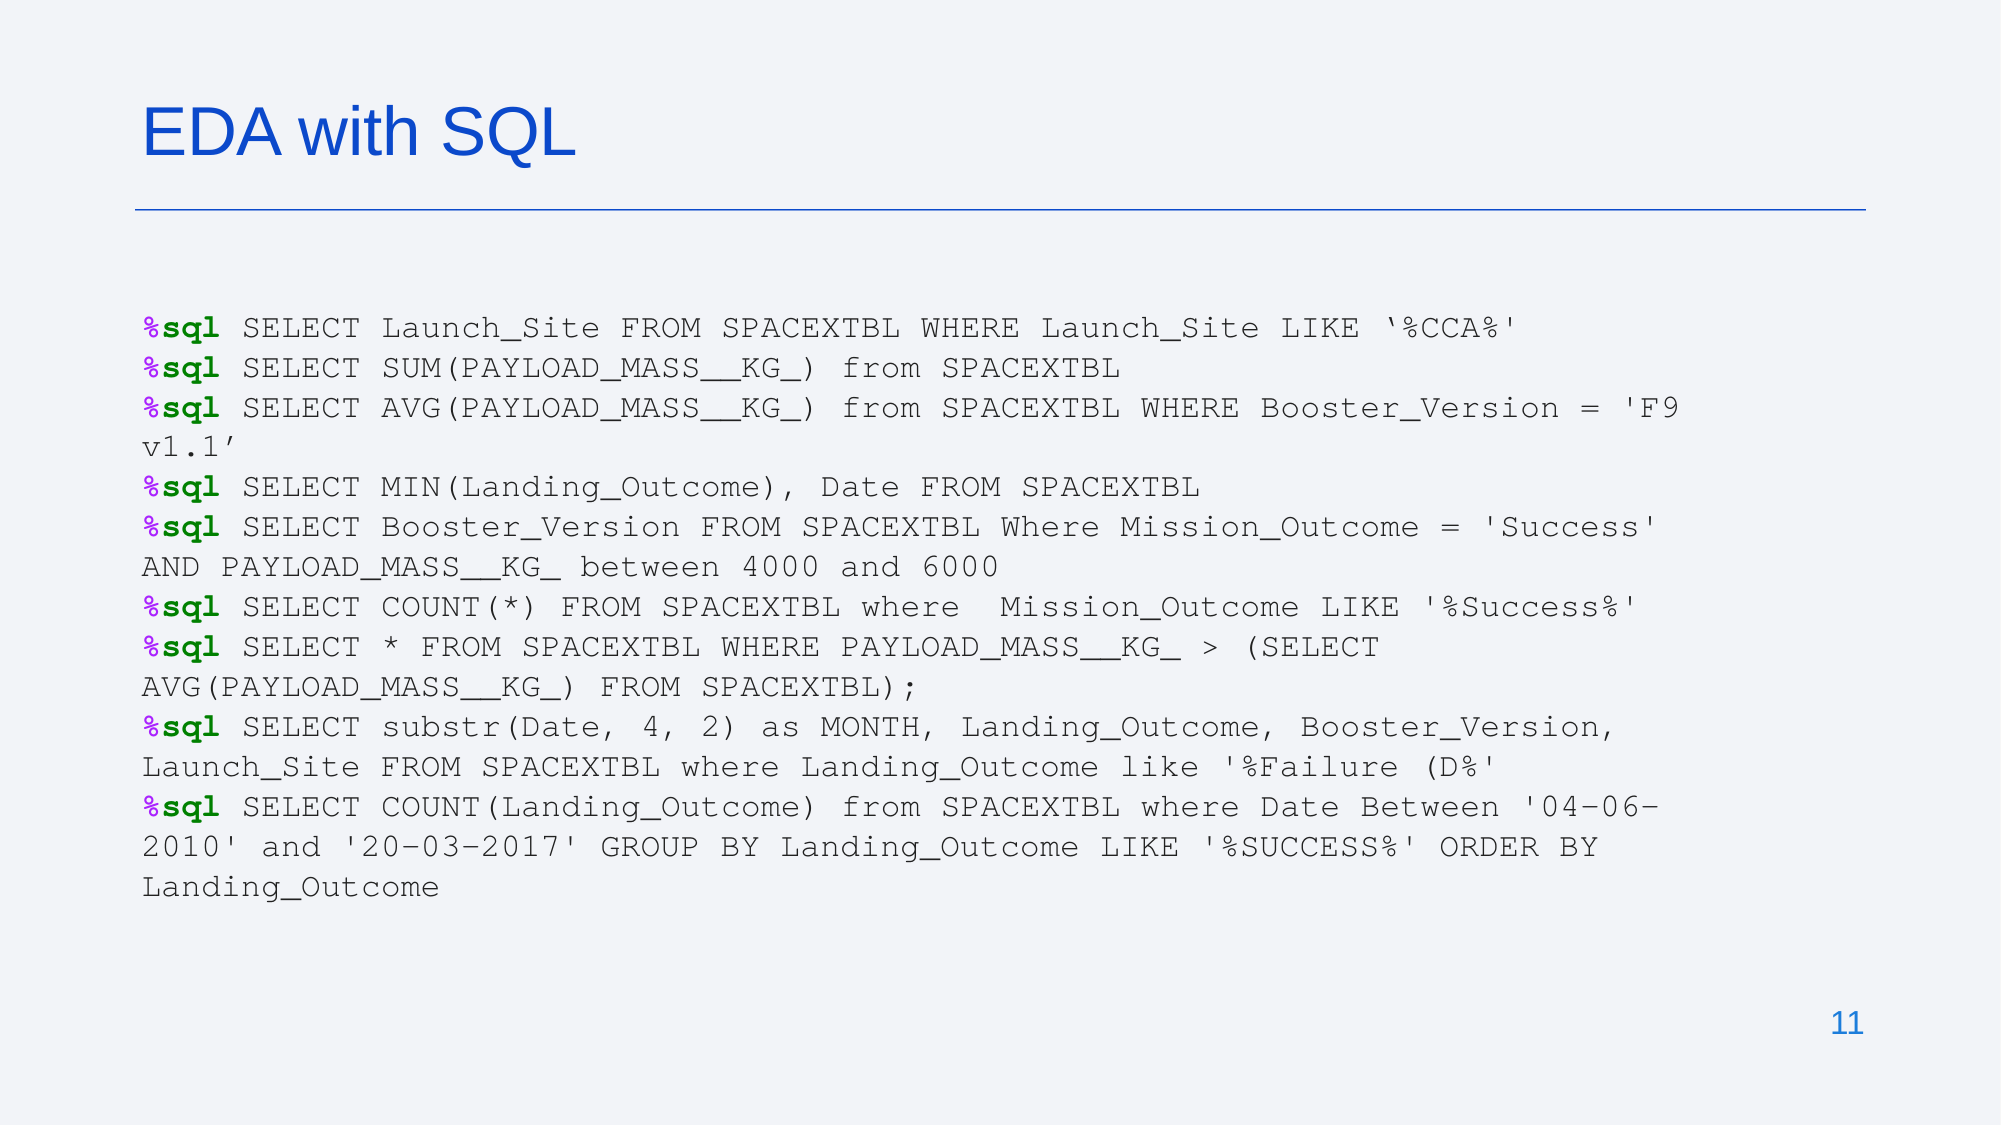

EDA with SQL
%sql SELECT Launch_Site FROM SPACEXTBL WHERE Launch_Site LIKE ‘%CCA%'
%sql SELECT SUM(PAYLOAD_MASS__KG_) from SPACEXTBL
%sql SELECT AVG(PAYLOAD_MASS__KG_) from SPACEXTBL WHERE Booster_Version = 'F9 v1.1’
%sql SELECT MIN(Landing_Outcome), Date FROM SPACEXTBL
%sql SELECT Booster_Version FROM SPACEXTBL Where Mission_Outcome = 'Success' AND PAYLOAD_MASS__KG_ between 4000 and 6000
%sql SELECT COUNT(*) FROM SPACEXTBL where  Mission_Outcome LIKE '%Success%'
%sql SELECT * FROM SPACEXTBL WHERE PAYLOAD_MASS__KG_ > (SELECT AVG(PAYLOAD_MASS__KG_) FROM SPACEXTBL);
%sql SELECT substr(Date, 4, 2) as MONTH, Landing_Outcome, Booster_Version, Launch_Site FROM SPACEXTBL where Landing_Outcome like '%Failure (D%'
%sql SELECT COUNT(Landing_Outcome) from SPACEXTBL where Date Between '04-06-2010' and '20-03-2017' GROUP BY Landing_Outcome LIKE '%SUCCESS%' ORDER BY Landing_Outcome

11